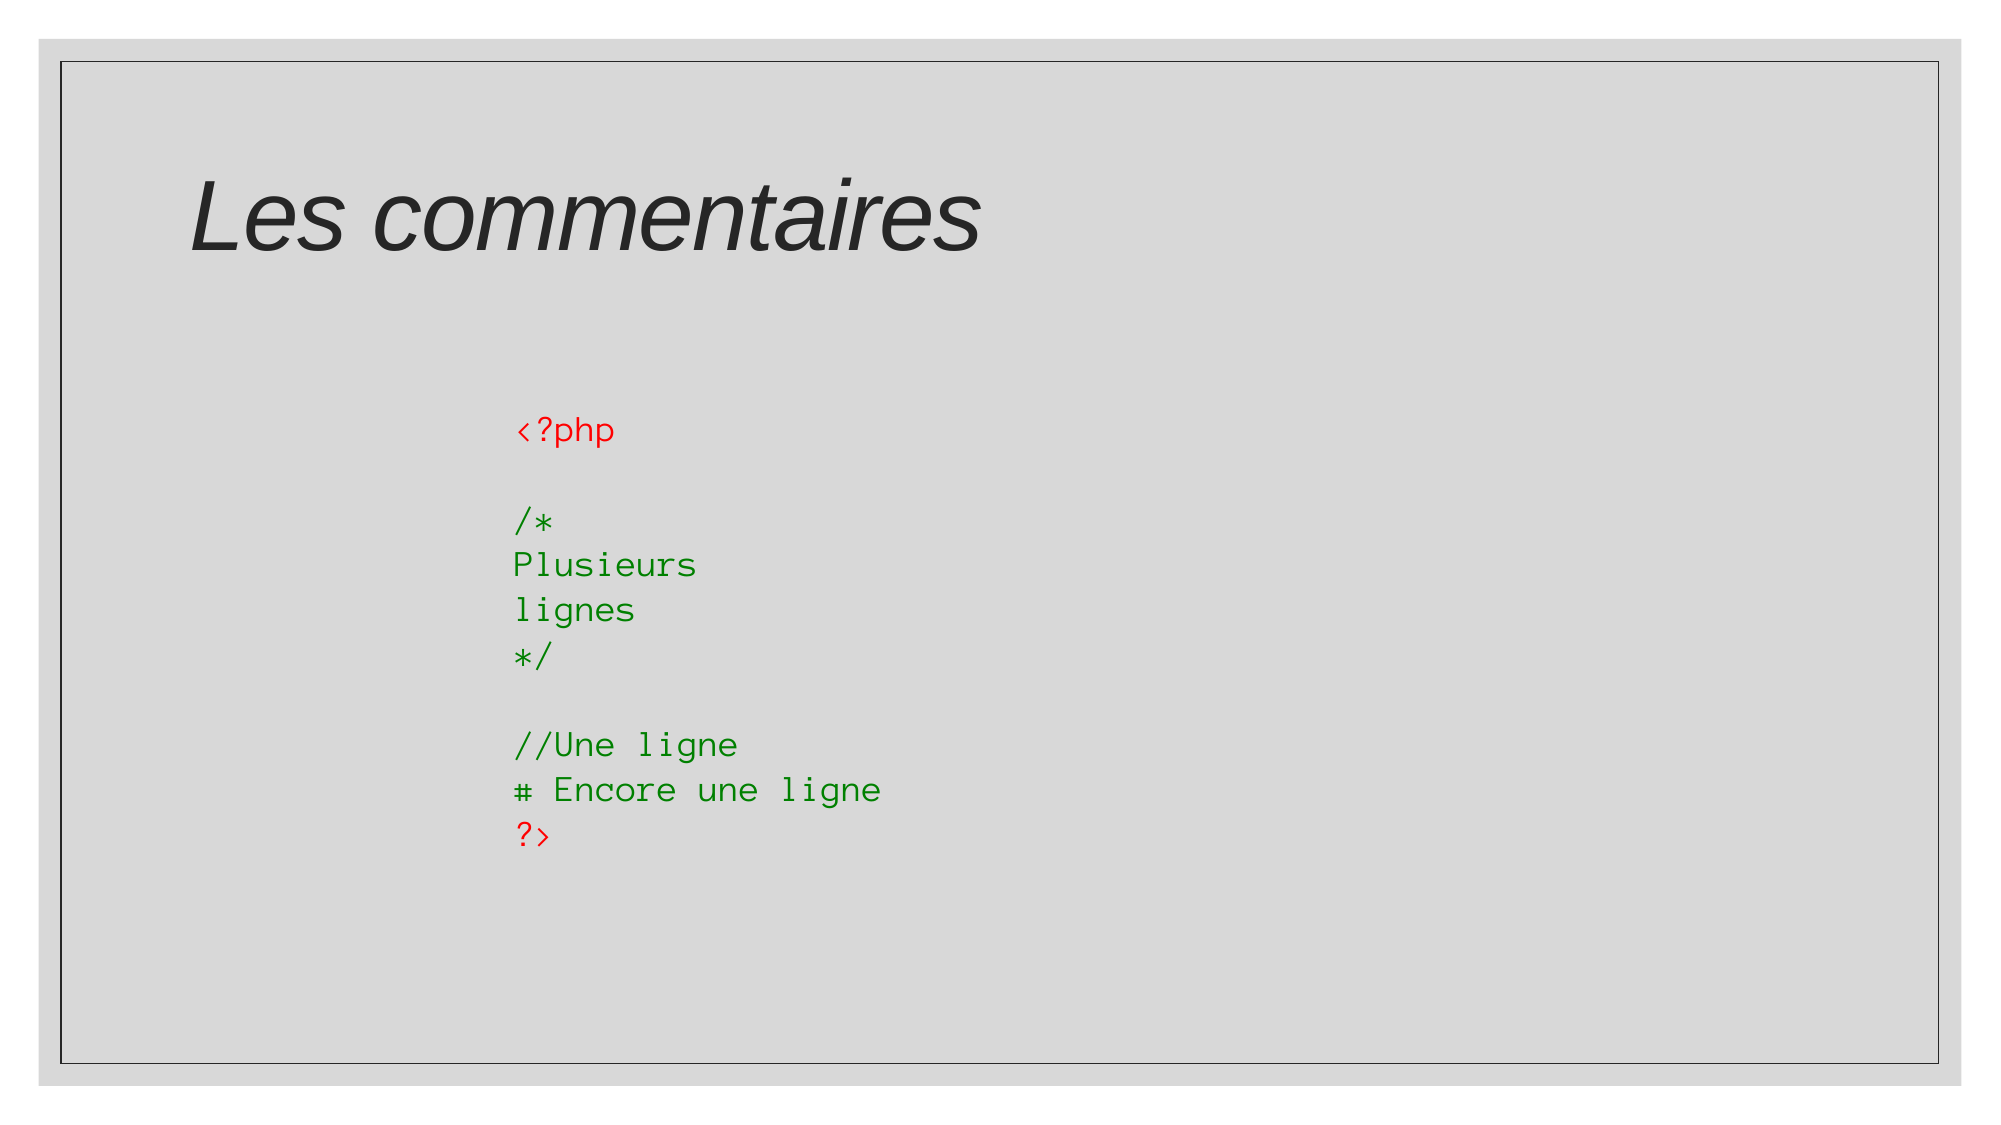

# Les commentaires
<?php
/*
Plusieurs
lignes
*/

//Une ligne
# Encore une ligne ?>